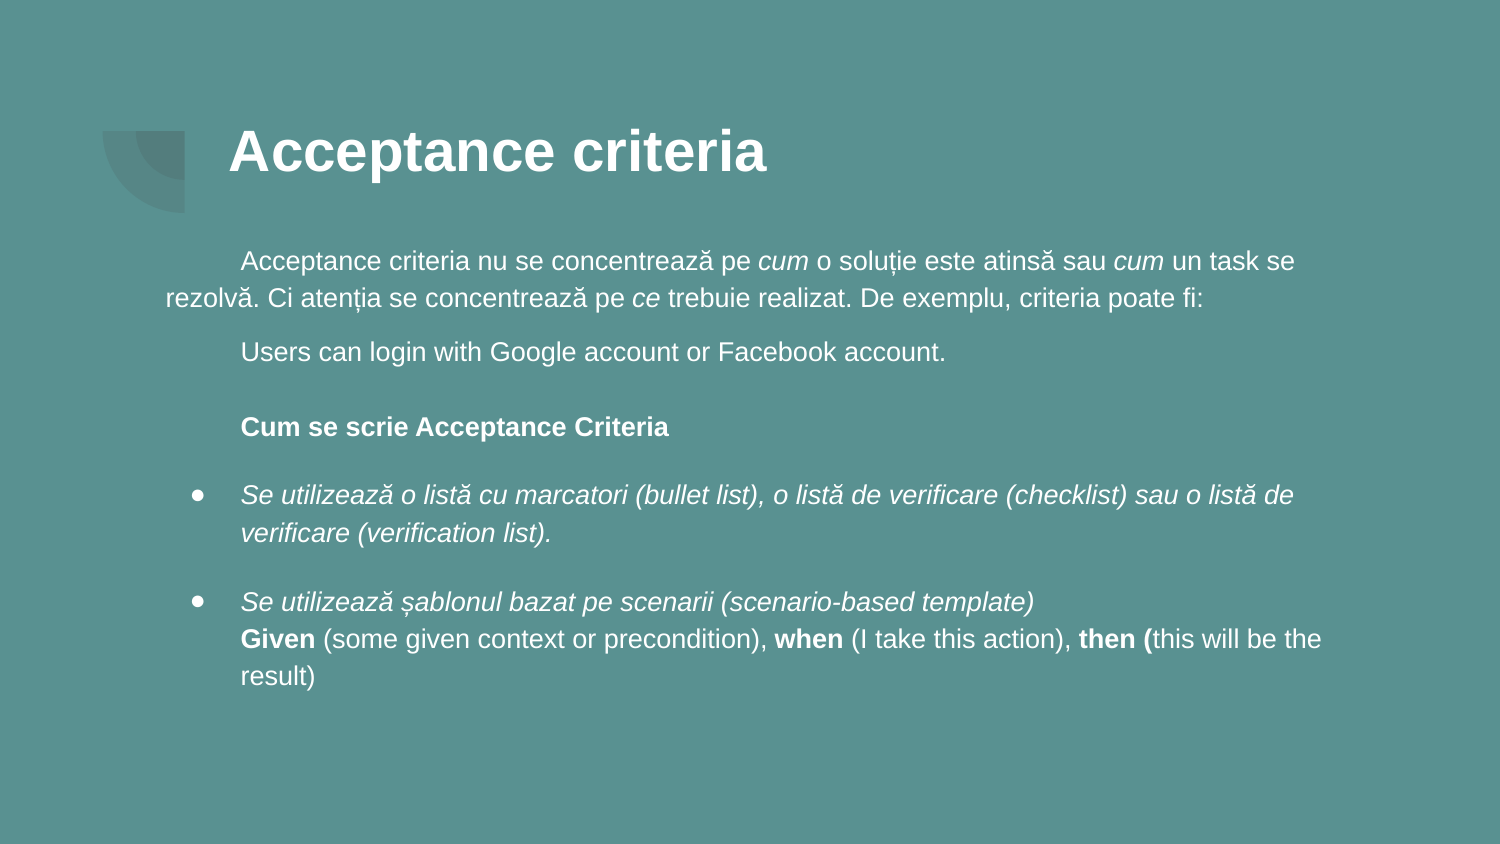

# Acceptance criteria
Acceptance criteria nu se concentrează pe cum o soluție este atinsă sau cum un task se rezolvă. Ci atenția se concentrează pe ce trebuie realizat. De exemplu, criteria poate fi:
Users can login with Google account or Facebook account.

Cum se scrie Acceptance Criteria

Se utilizează o listă cu marcatori (bullet list), o listă de verificare (checklist) sau o listă de verificare (verification list).

Se utilizează șablonul bazat pe scenarii (scenario-based template)
Given (some given context or precondition), when (I take this action), then (this will be the result)